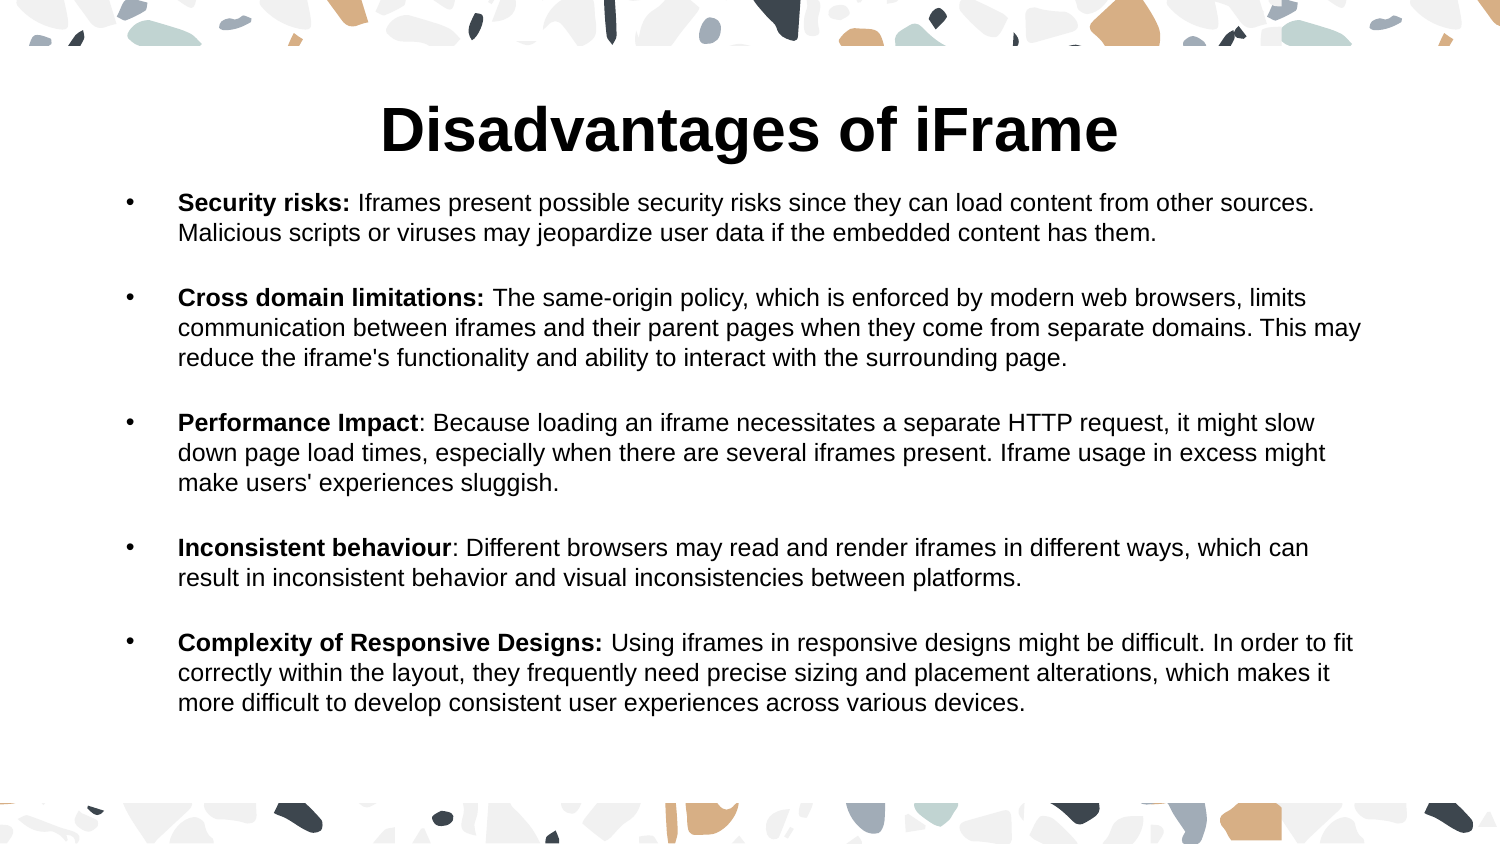

# Disadvantages of iFrame
Security risks: Iframes present possible security risks since they can load content from other sources. Malicious scripts or viruses may jeopardize user data if the embedded content has them.

Cross domain limitations: The same-origin policy, which is enforced by modern web browsers, limits communication between iframes and their parent pages when they come from separate domains. This may reduce the iframe's functionality and ability to interact with the surrounding page.

Performance Impact: Because loading an iframe necessitates a separate HTTP request, it might slow down page load times, especially when there are several iframes present. Iframe usage in excess might make users' experiences sluggish.

Inconsistent behaviour: Different browsers may read and render iframes in different ways, which can result in inconsistent behavior and visual inconsistencies between platforms.

Complexity of Responsive Designs: Using iframes in responsive designs might be difficult. In order to fit correctly within the layout, they frequently need precise sizing and placement alterations, which makes it more difficult to develop consistent user experiences across various devices.